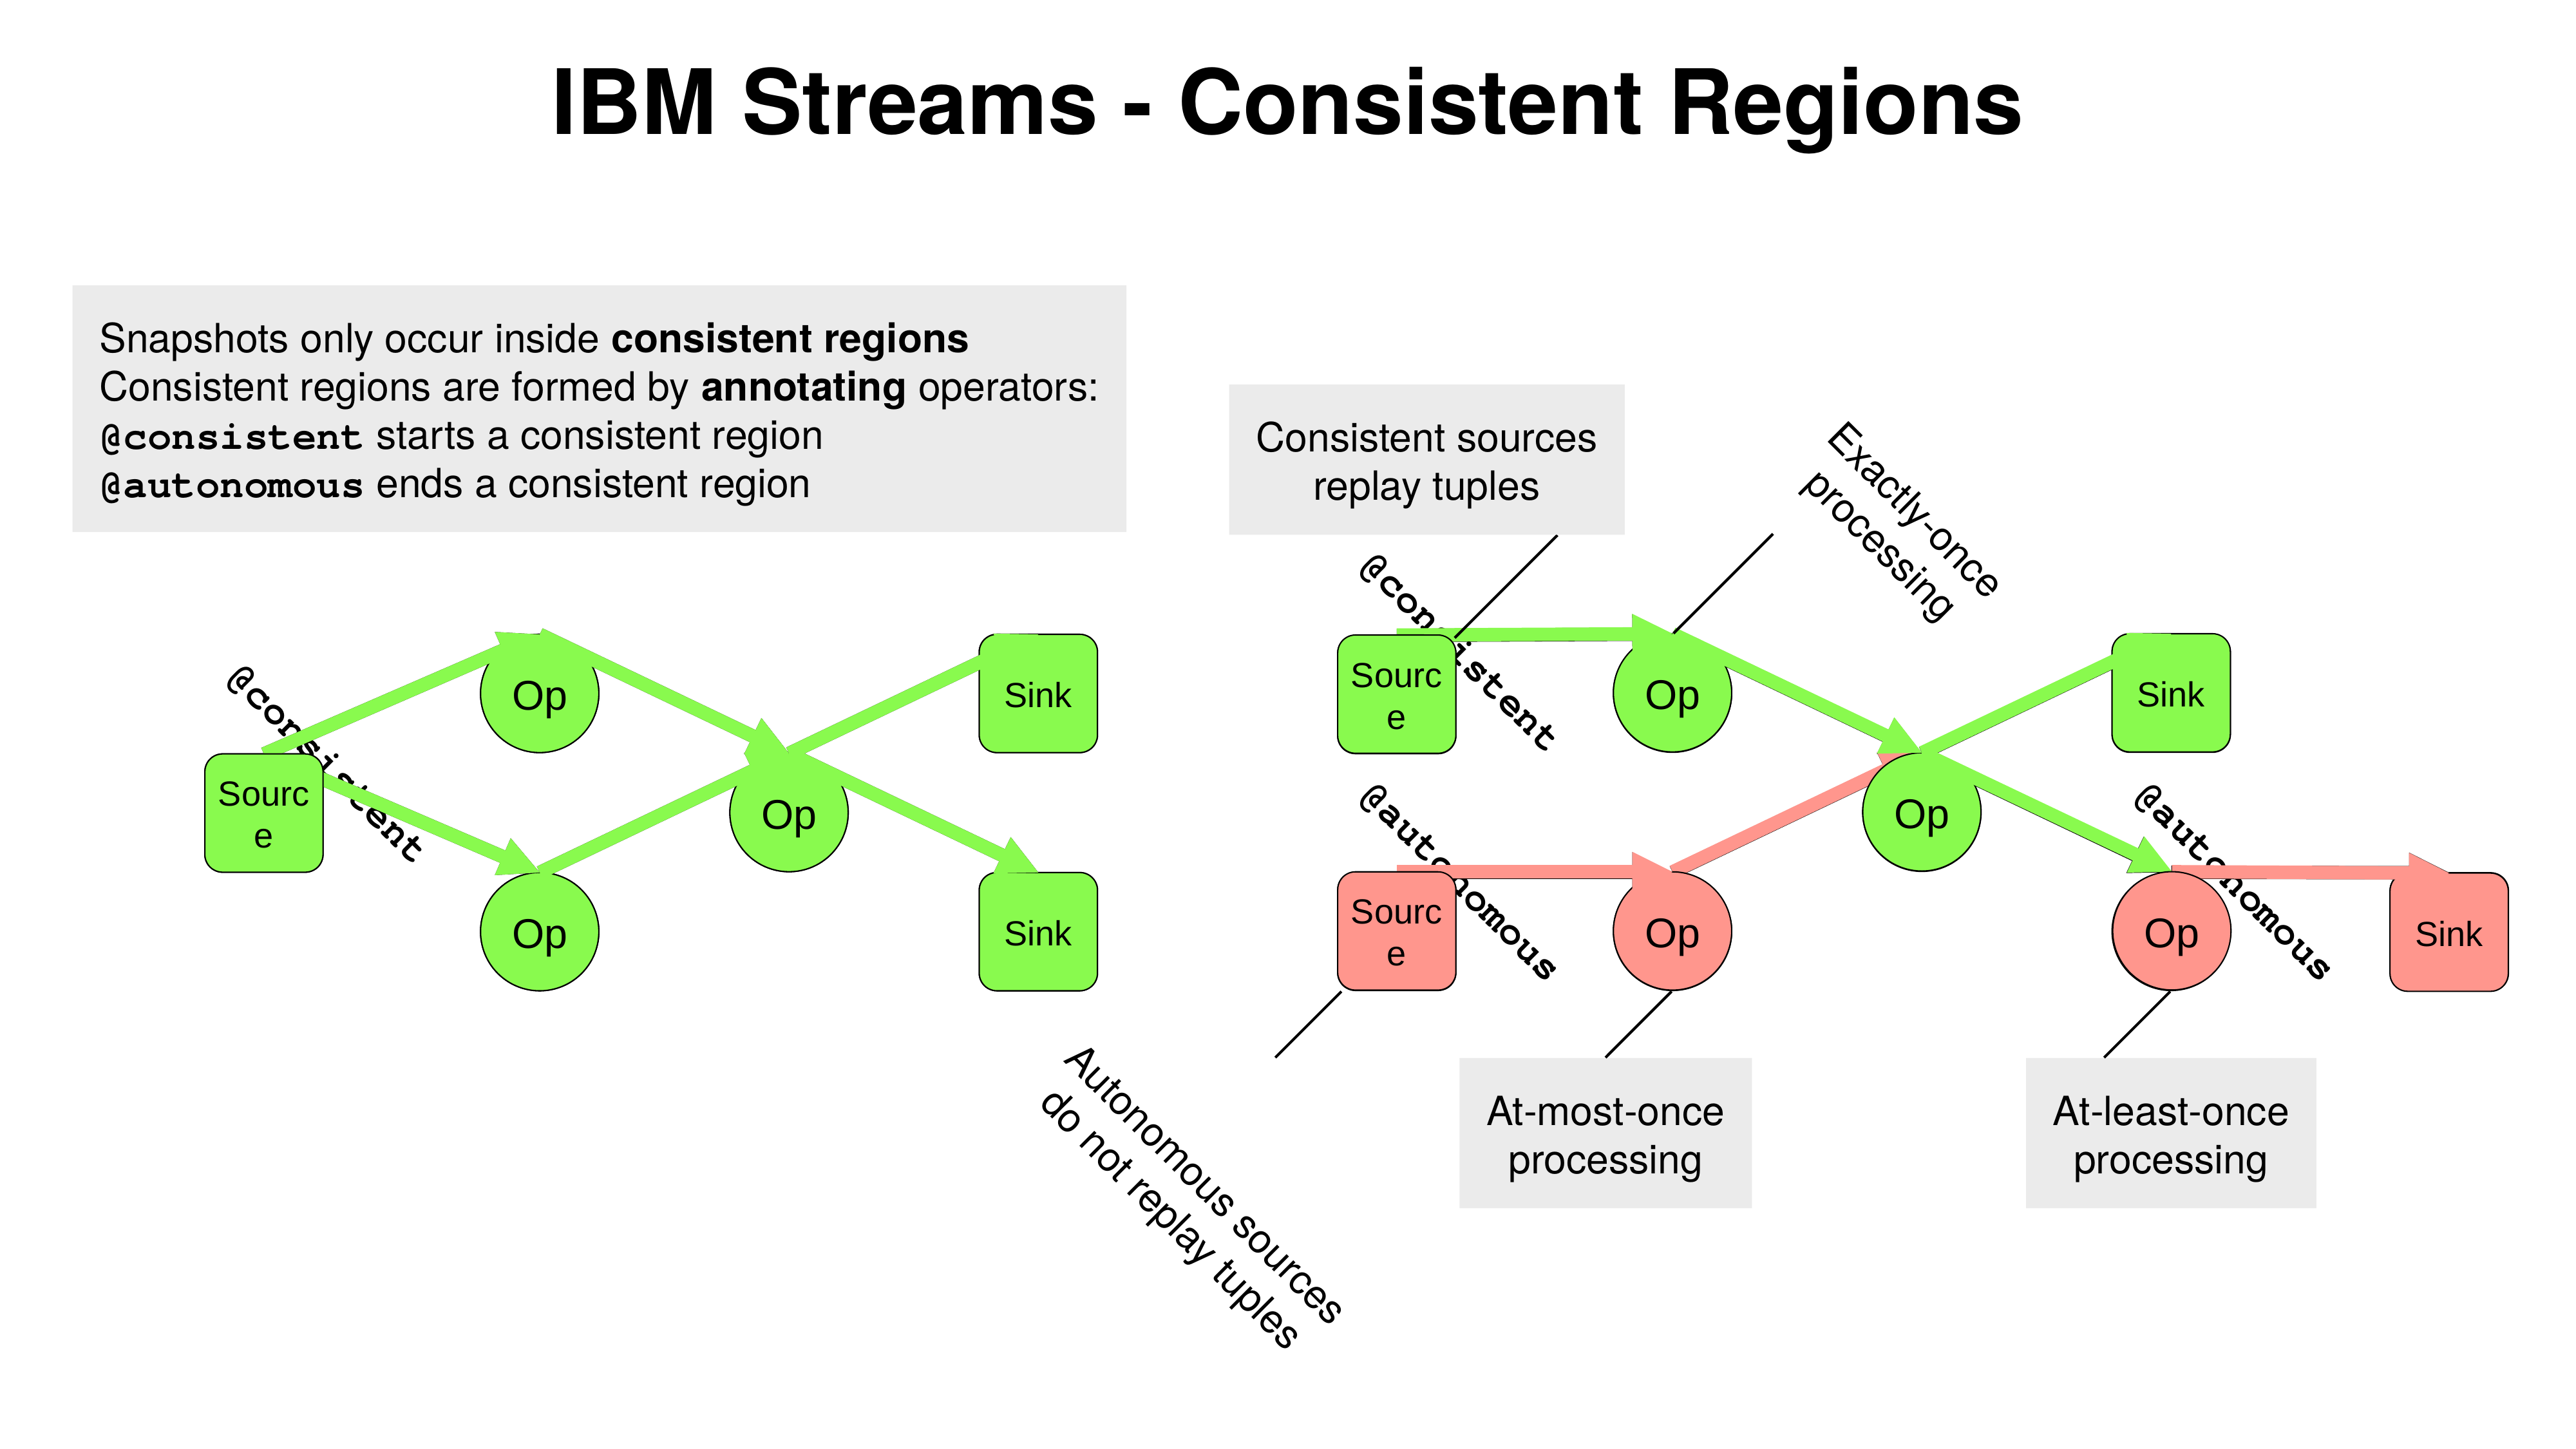

# IBM Streams - Consistent Regions
Snapshots only occur inside consistent regions
Consistent regions are formed by annotating operators:
@consistent starts a consistent region
@autonomous ends a consistent region
Consistent sources
replay tuples

Exactly-once
processing

@consistent
Op
Sink
Source
Op
@autonomous
@autonomous
Source
Op
Op
Sink
Op
Sink
Op
Sink
@consistent
Op
Source
Op
Sink
Op
Sink
Source
Op
Op
Source
Op
Source
Op
Op
Sink
Sink

Autonomous sources
do not replay tuples

At-most-once
processing

At-least-once
processing
21
Data ports and control ports